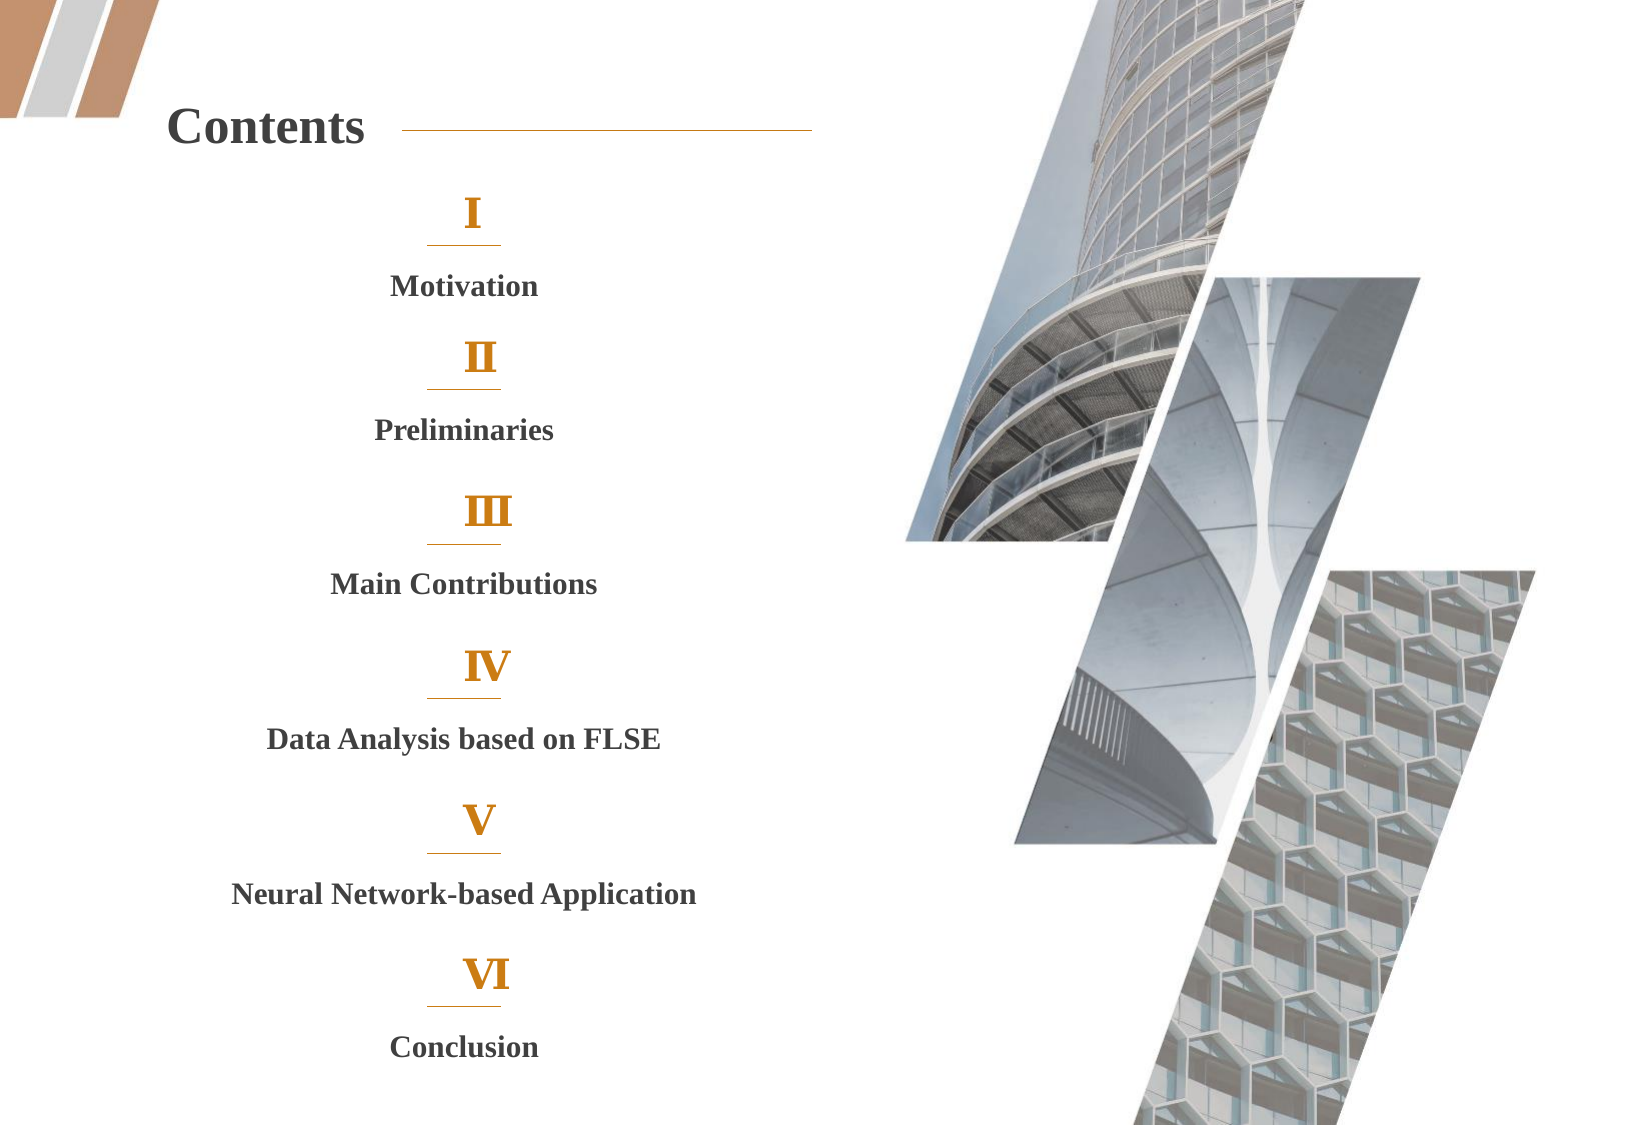

Contents
Ⅰ
Motivation
Ⅱ
Preliminaries
Ⅲ
Main Contributions
Ⅳ
Data Analysis based on FLSE
Ⅴ
Neural Network-based Application
Ⅵ
Conclusion